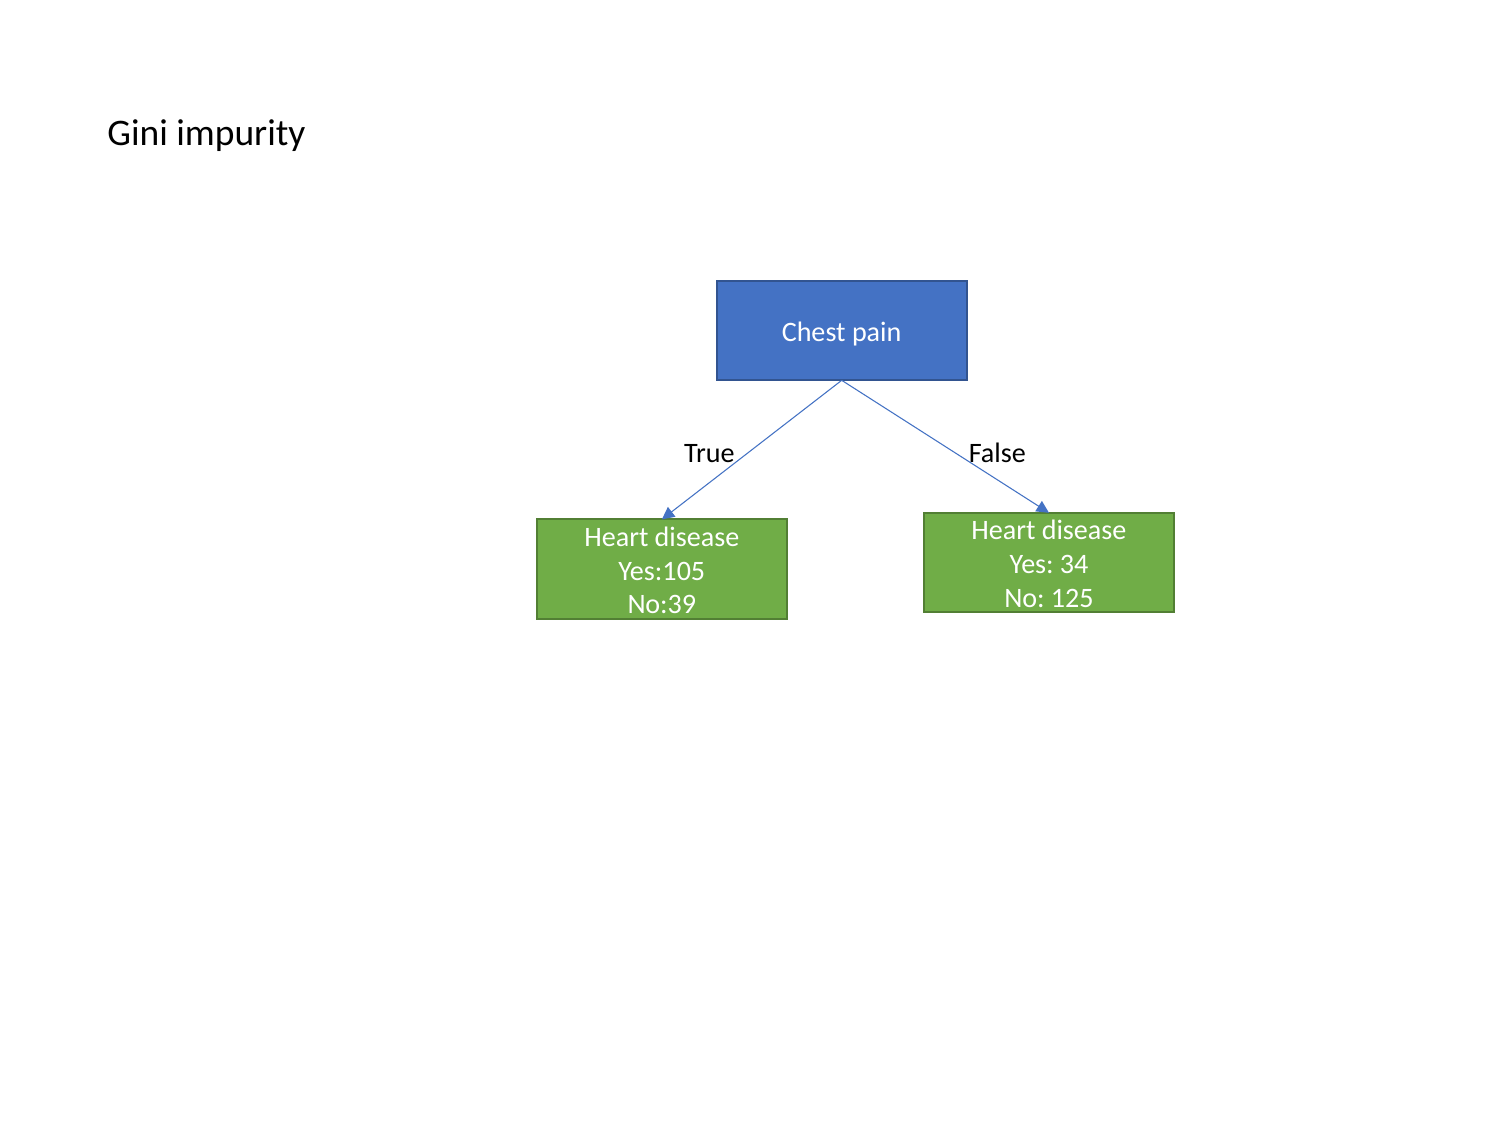

Gini impurity
Chest pain
True
False
Heart disease
Yes: 34
No: 125
Heart disease
Yes:105
No:39